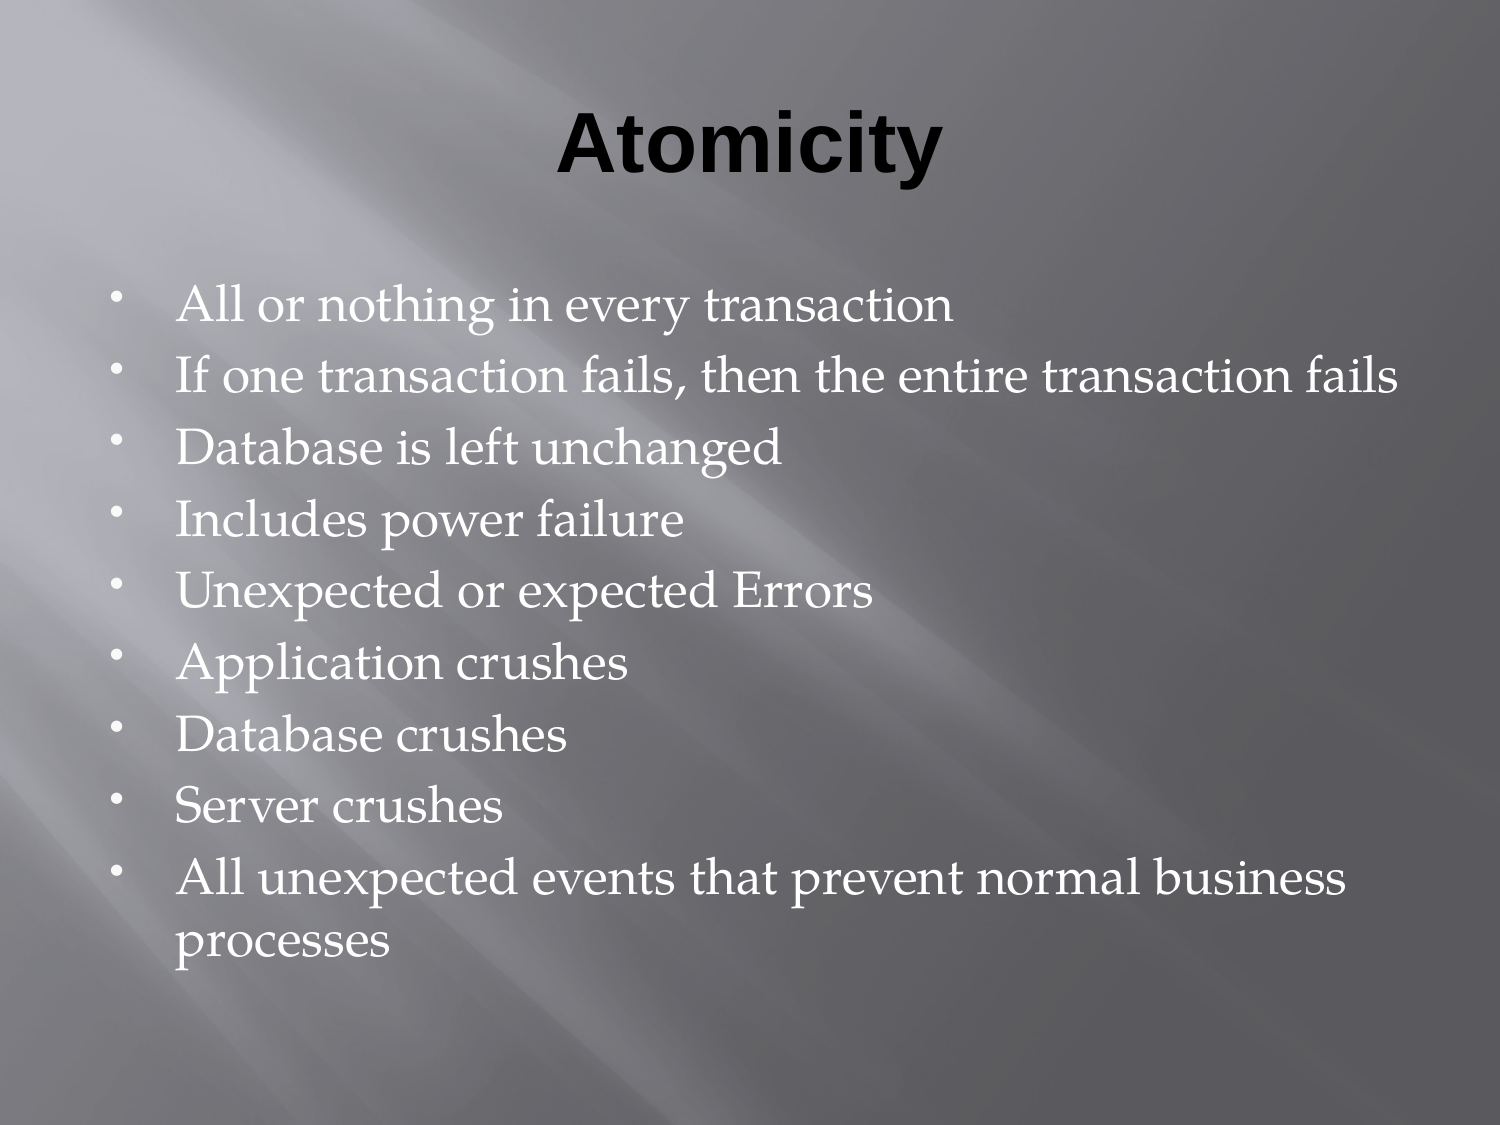

# Atomicity
All or nothing in every transaction
If one transaction fails, then the entire transaction fails
Database is left unchanged
Includes power failure
Unexpected or expected Errors
Application crushes
Database crushes
Server crushes
All unexpected events that prevent normal business processes